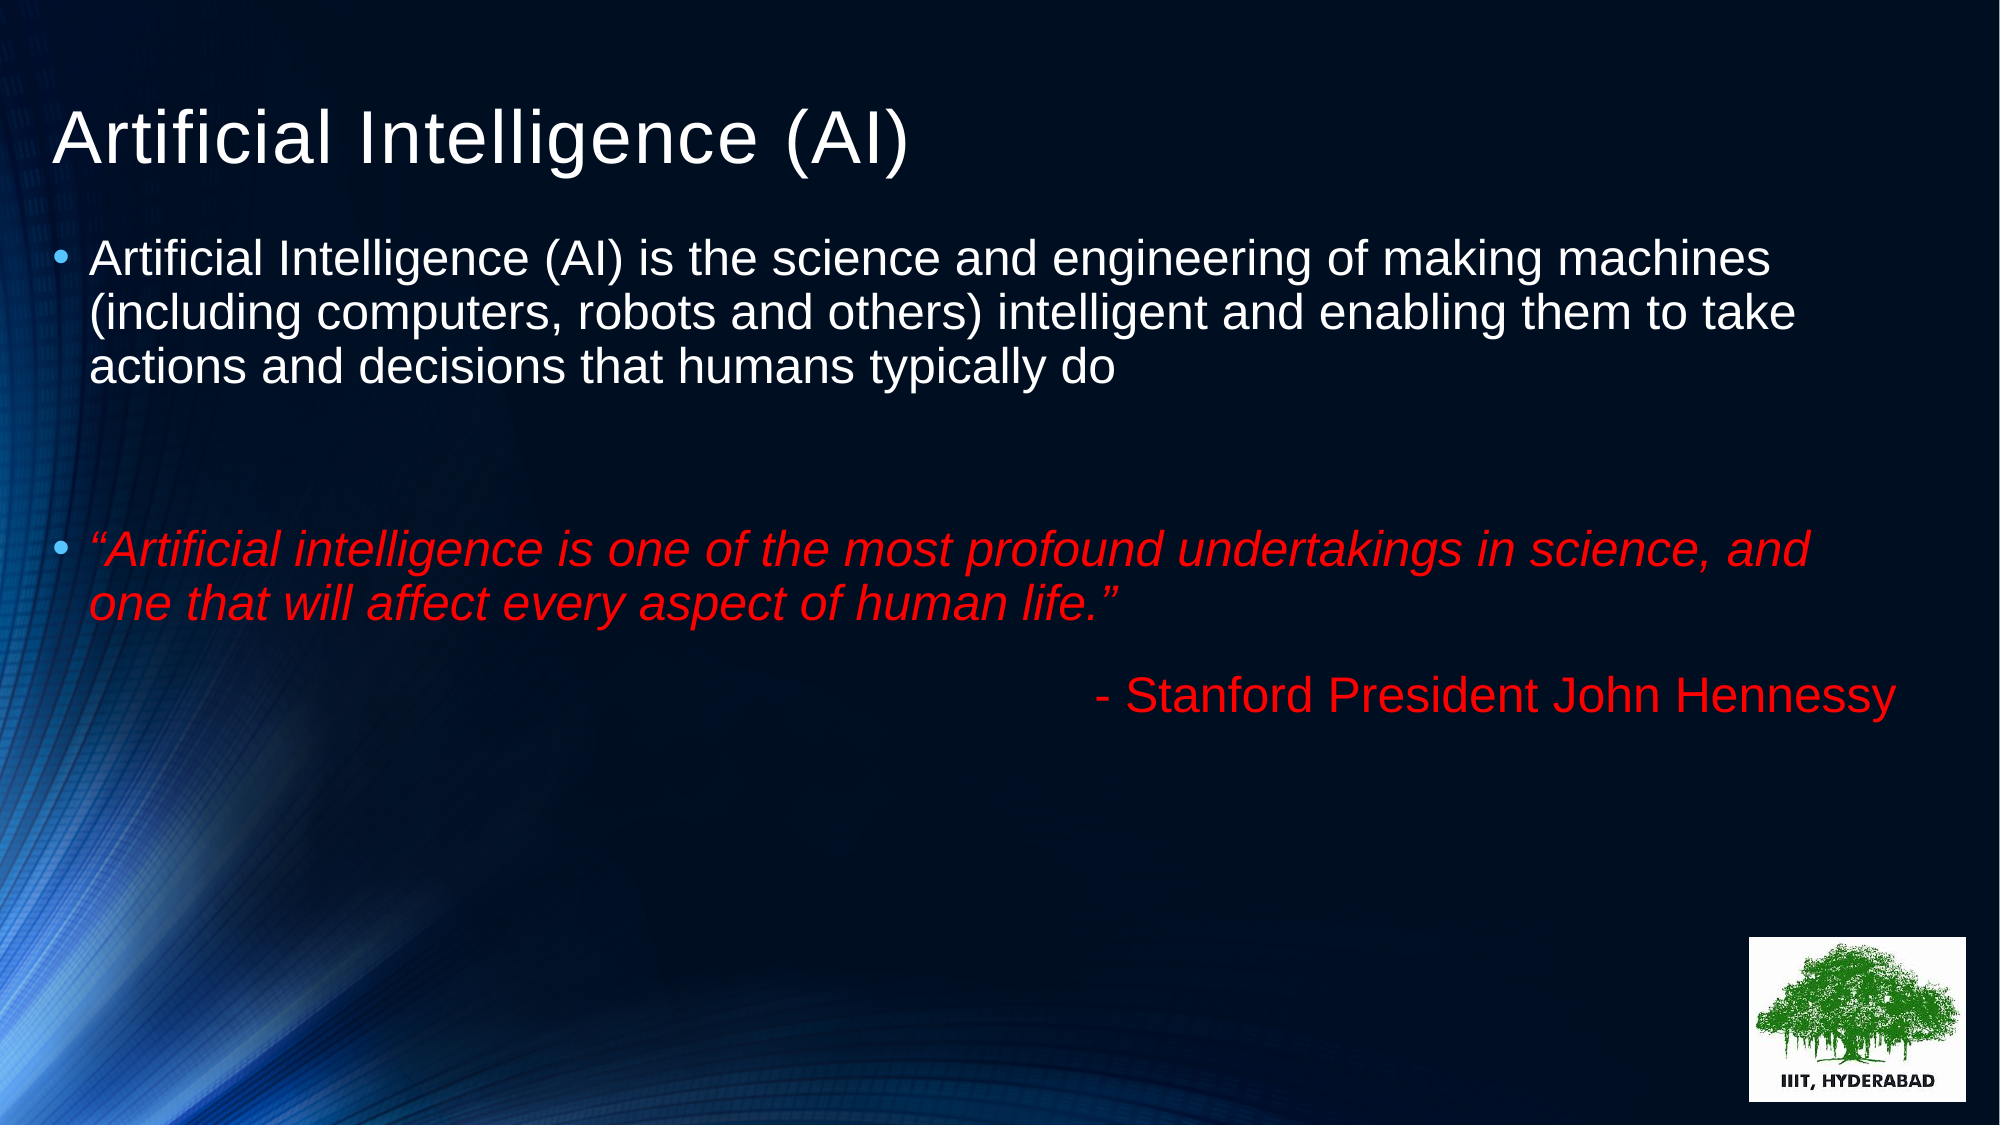

# Artificial Intelligence (AI)
Artificial Intelligence (AI) is the science and engineering of making machines (including computers, robots and others) intelligent and enabling them to take actions and decisions that humans typically do

“Artificial intelligence is one of the most profound undertakings in science, and one that will affect every aspect of human life.”
- Stanford President John Hennessy